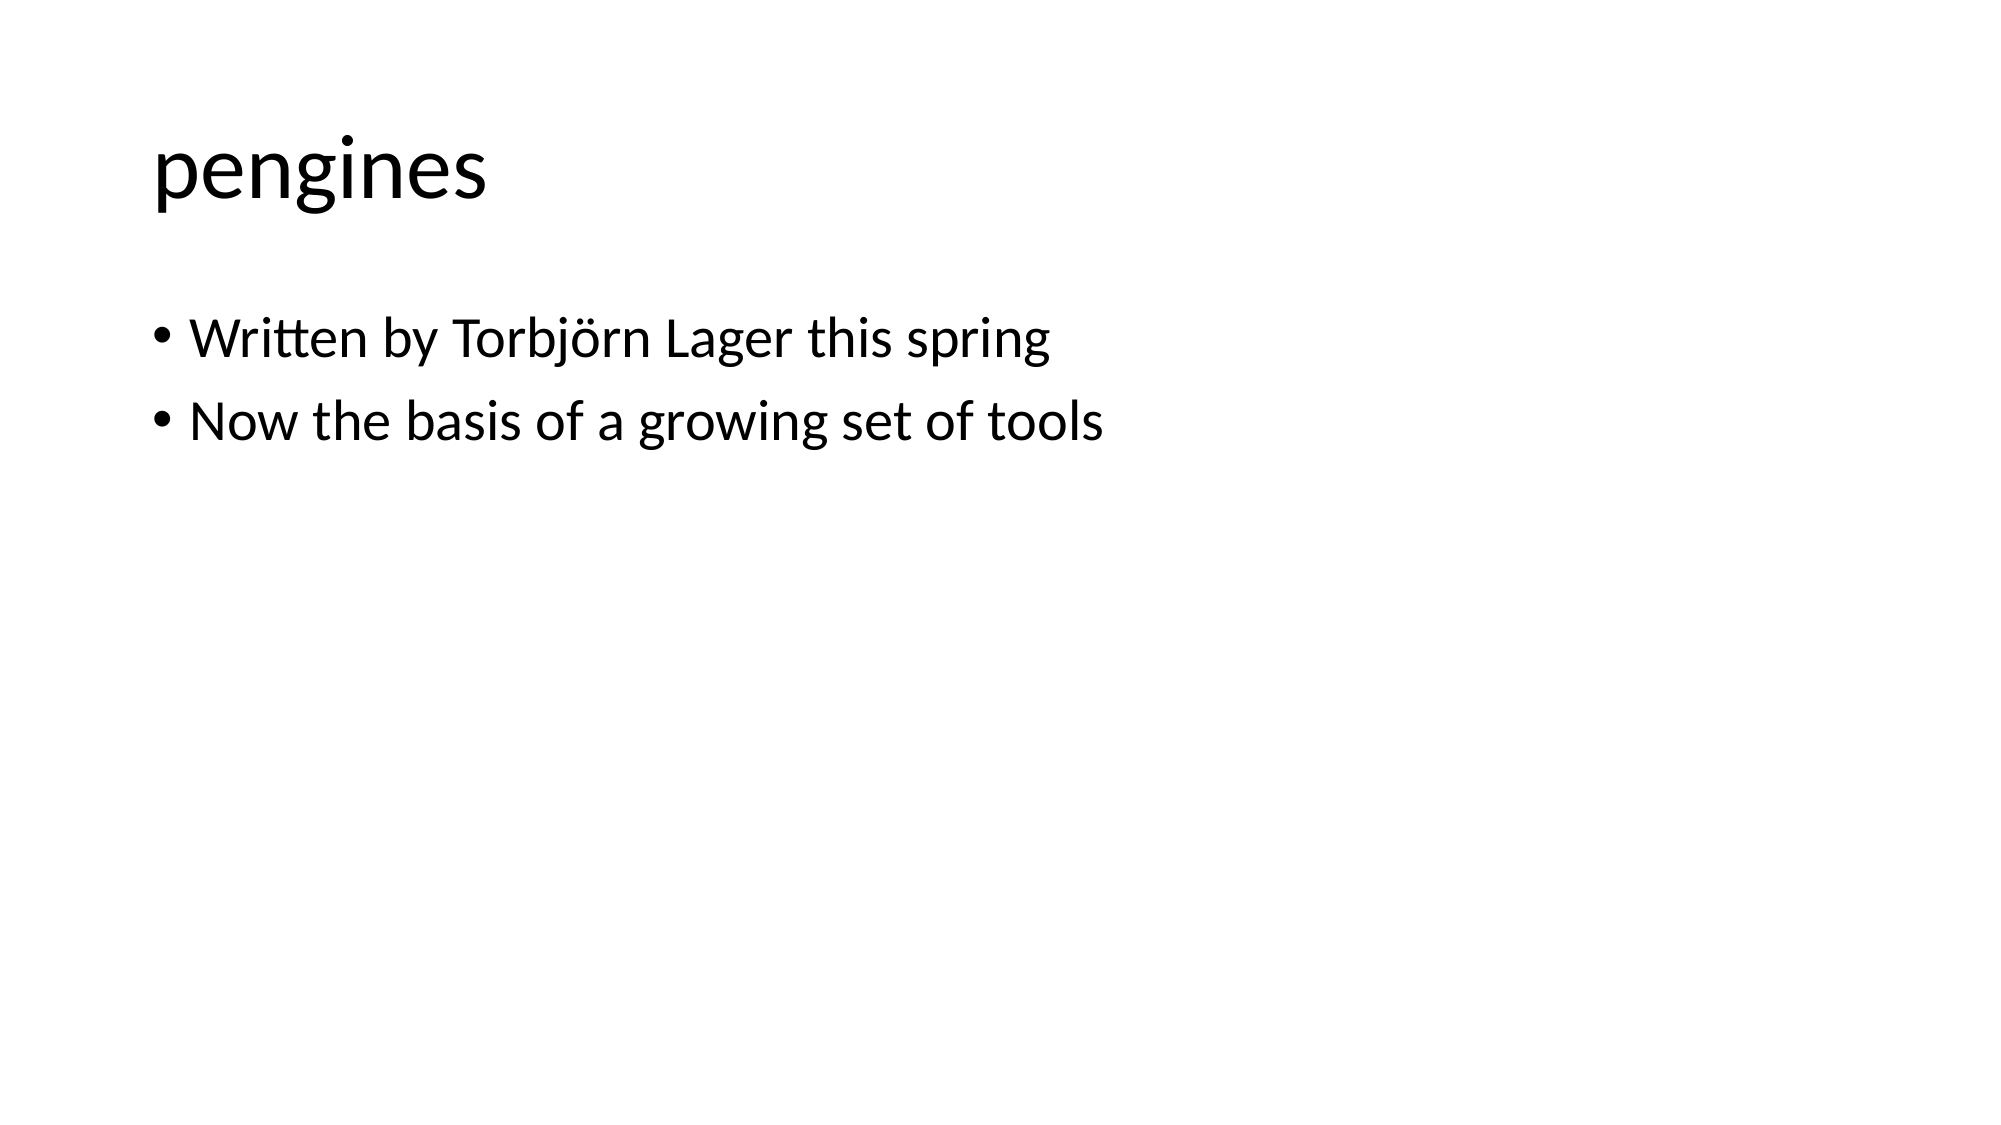

# pengines
Written by Torbjörn Lager this spring
Now the basis of a growing set of tools